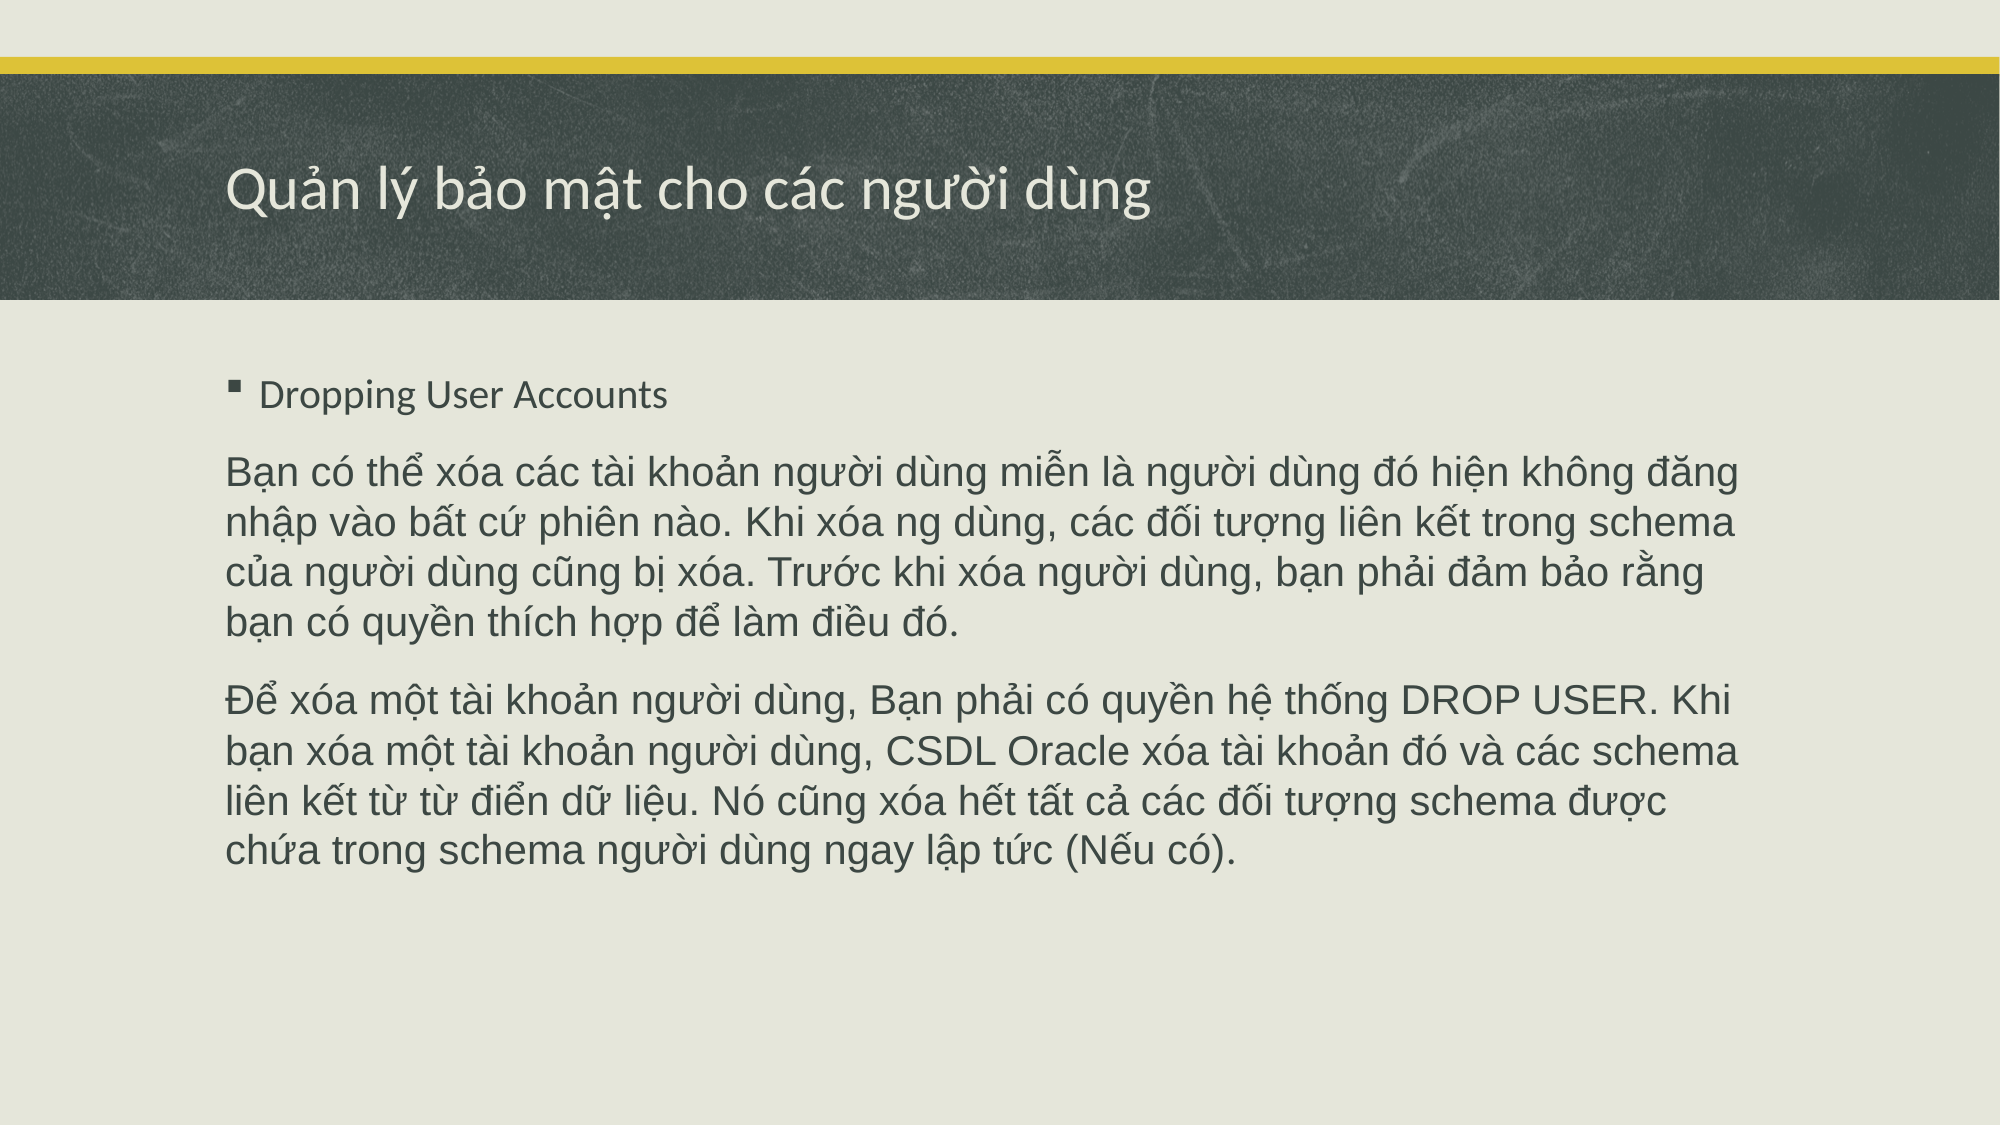

# Quản lý bảo mật cho các người dùng
Dropping User Accounts
Bạn có thể xóa các tài khoản người dùng miễn là người dùng đó hiện không đăng nhập vào bất cứ phiên nào. Khi xóa ng dùng, các đối tượng liên kết trong schema của người dùng cũng bị xóa. Trước khi xóa người dùng, bạn phải đảm bảo rằng bạn có quyền thích hợp để làm điều đó.
Để xóa một tài khoản người dùng, Bạn phải có quyền hệ thống DROP USER. Khi bạn xóa một tài khoản người dùng, CSDL Oracle xóa tài khoản đó và các schema liên kết từ từ điển dữ liệu. Nó cũng xóa hết tất cả các đối tượng schema được chứa trong schema người dùng ngay lập tức (Nếu có).